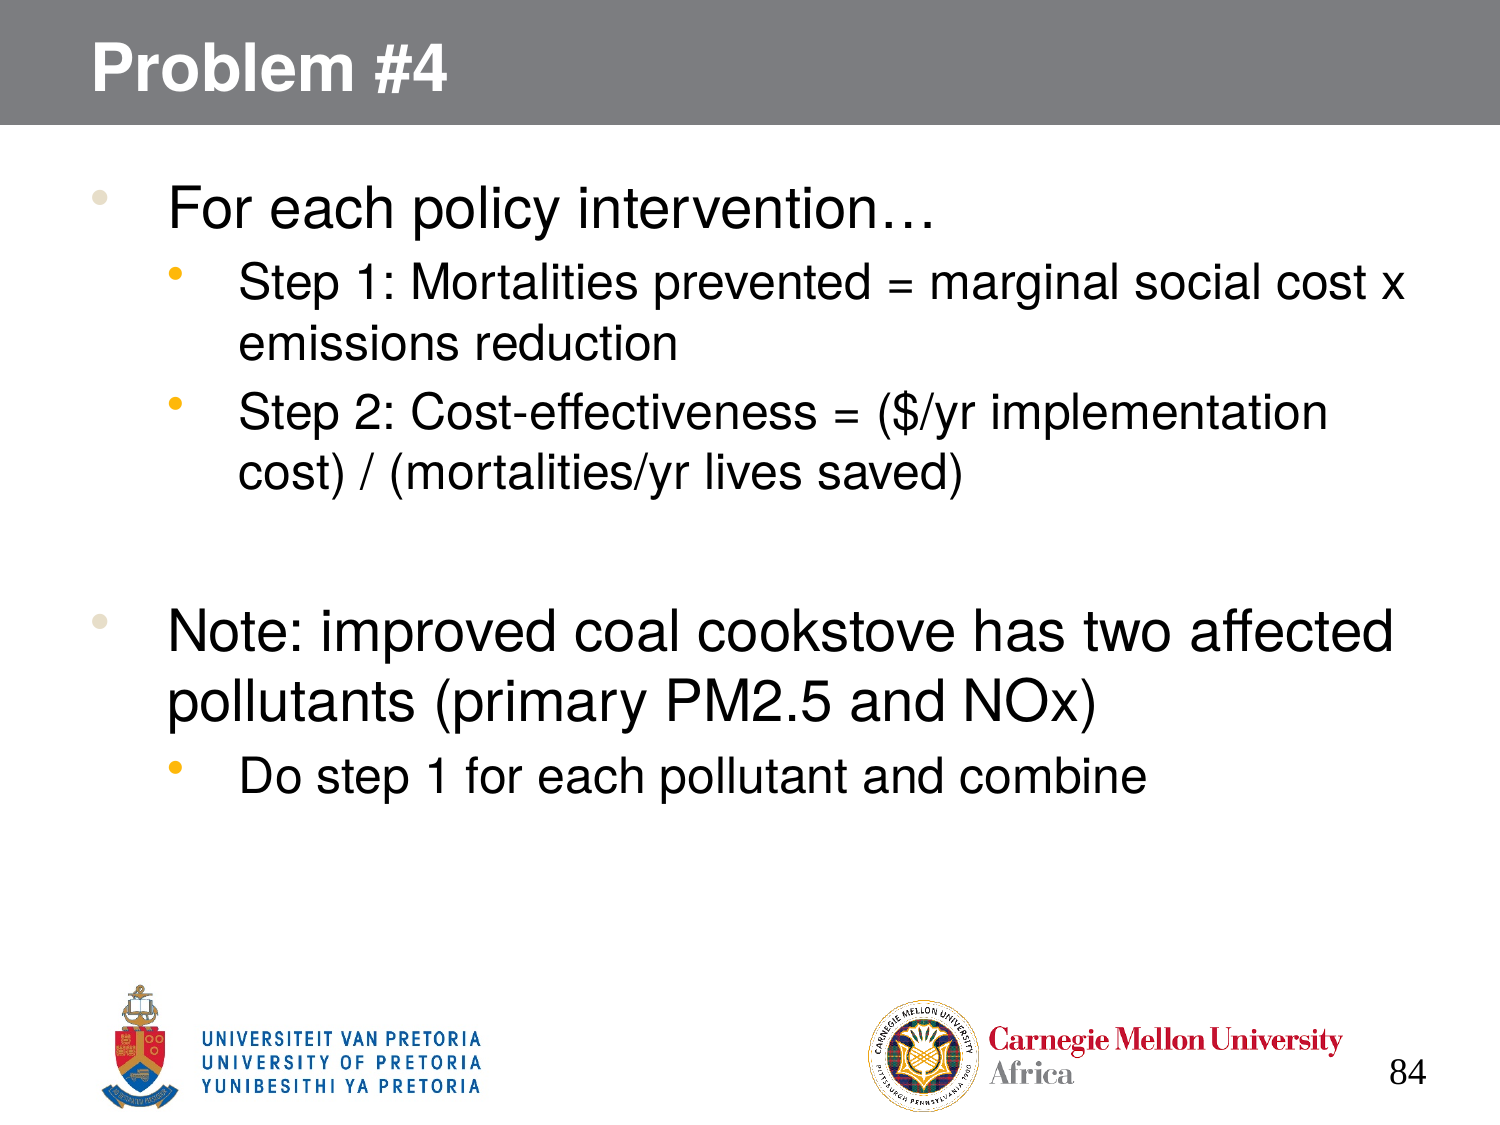

# Problem #4
For each policy intervention…
Step 1: Mortalities prevented = marginal social cost x emissions reduction
Step 2: Cost-effectiveness = ($/yr implementation cost) / (mortalities/yr lives saved)

Note: improved coal cookstove has two affected pollutants (primary PM2.5 and NOx)
Do step 1 for each pollutant and combine